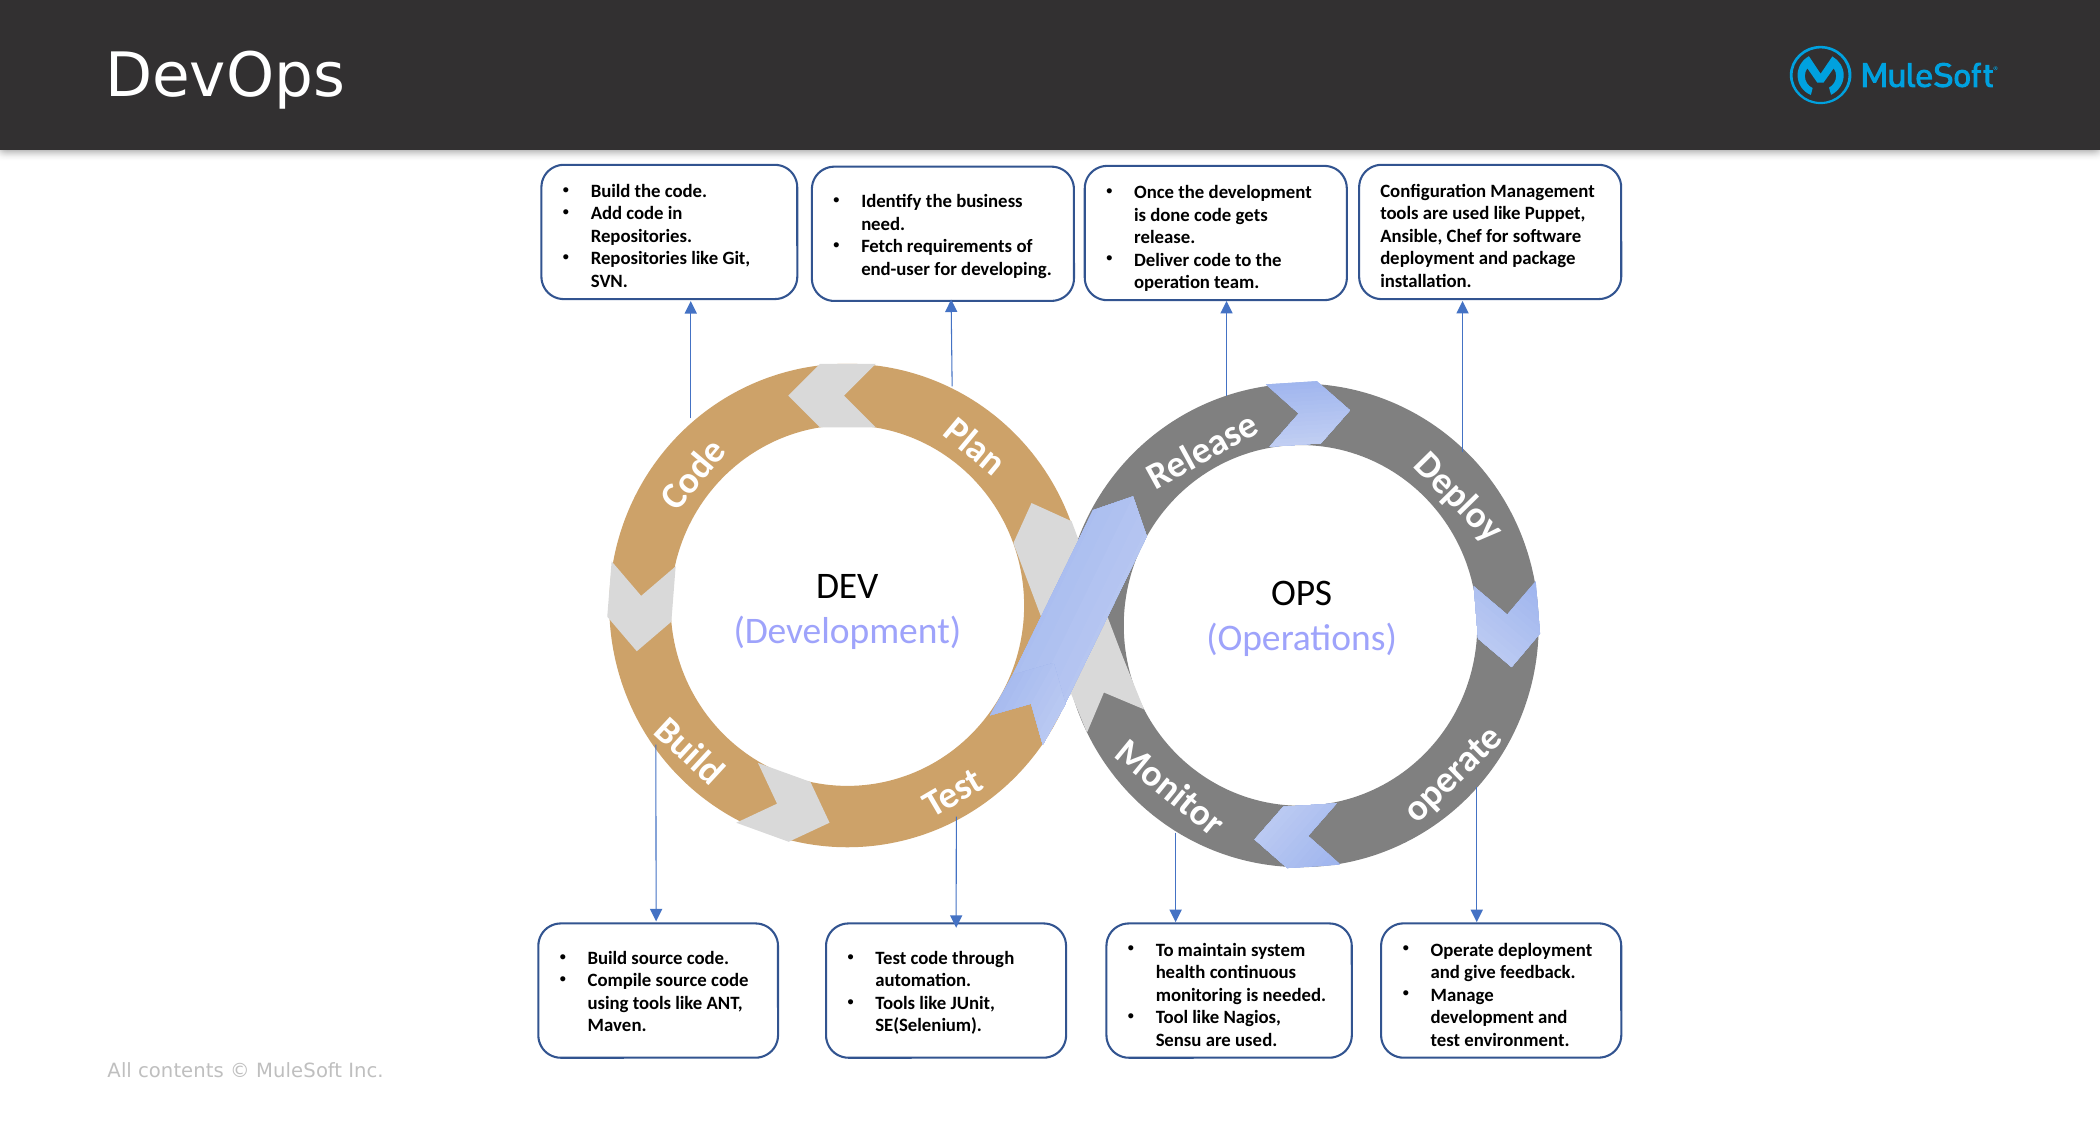

# DevOps
Build the code.
Add code in Repositories.
Repositories like Git, SVN.

Configuration Management tools are used like Puppet, Ansible, Chef for software deployment and package installation.

Once the development is done code gets release.
Deliver code to the operation team.

Identify the business need.
Fetch requirements of end-user for developing.
DEV
(Development)

Test

Plan
Release
Code
Deploy
OPS
(Operations)

Build
operate
Monitor

Operate deployment and give feedback.
Manage development and test environment.

Build source code.
Compile source code using tools like ANT, Maven.
Test code through automation.
Tools like JUnit, SE(Selenium).
To maintain system health continuous monitoring is needed.
Tool like Nagios, Sensu are used.